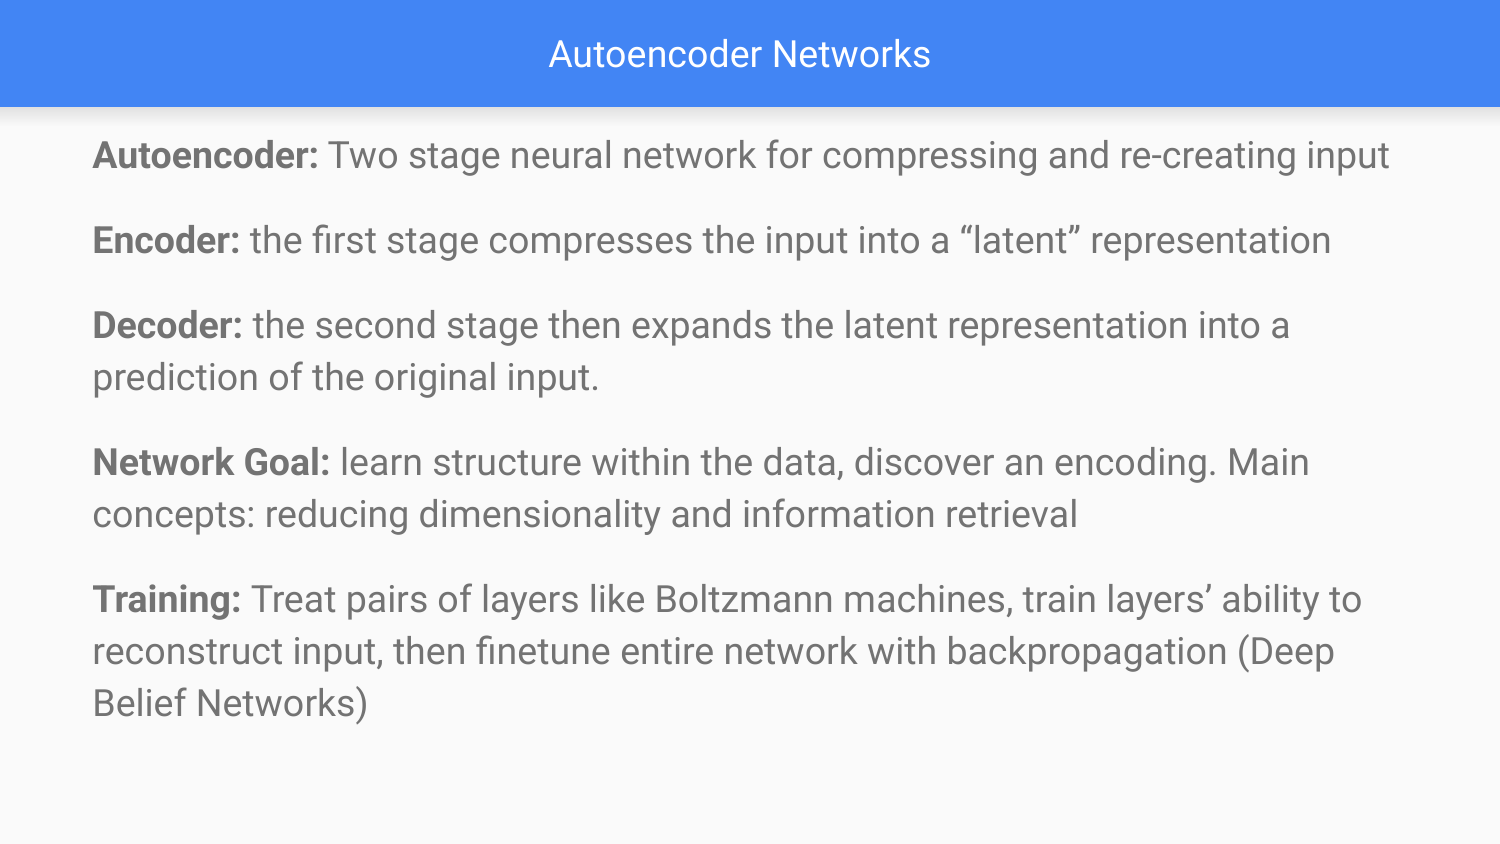

# Autoencoder Networks
Autoencoder: Two stage neural network for compressing and re-creating input
Encoder: the first stage compresses the input into a “latent” representation
Decoder: the second stage then expands the latent representation into a prediction of the original input.
Network Goal: learn structure within the data, discover an encoding. Main concepts: reducing dimensionality and information retrieval
Training: Treat pairs of layers like Boltzmann machines, train layers’ ability to reconstruct input, then finetune entire network with backpropagation (Deep Belief Networks)